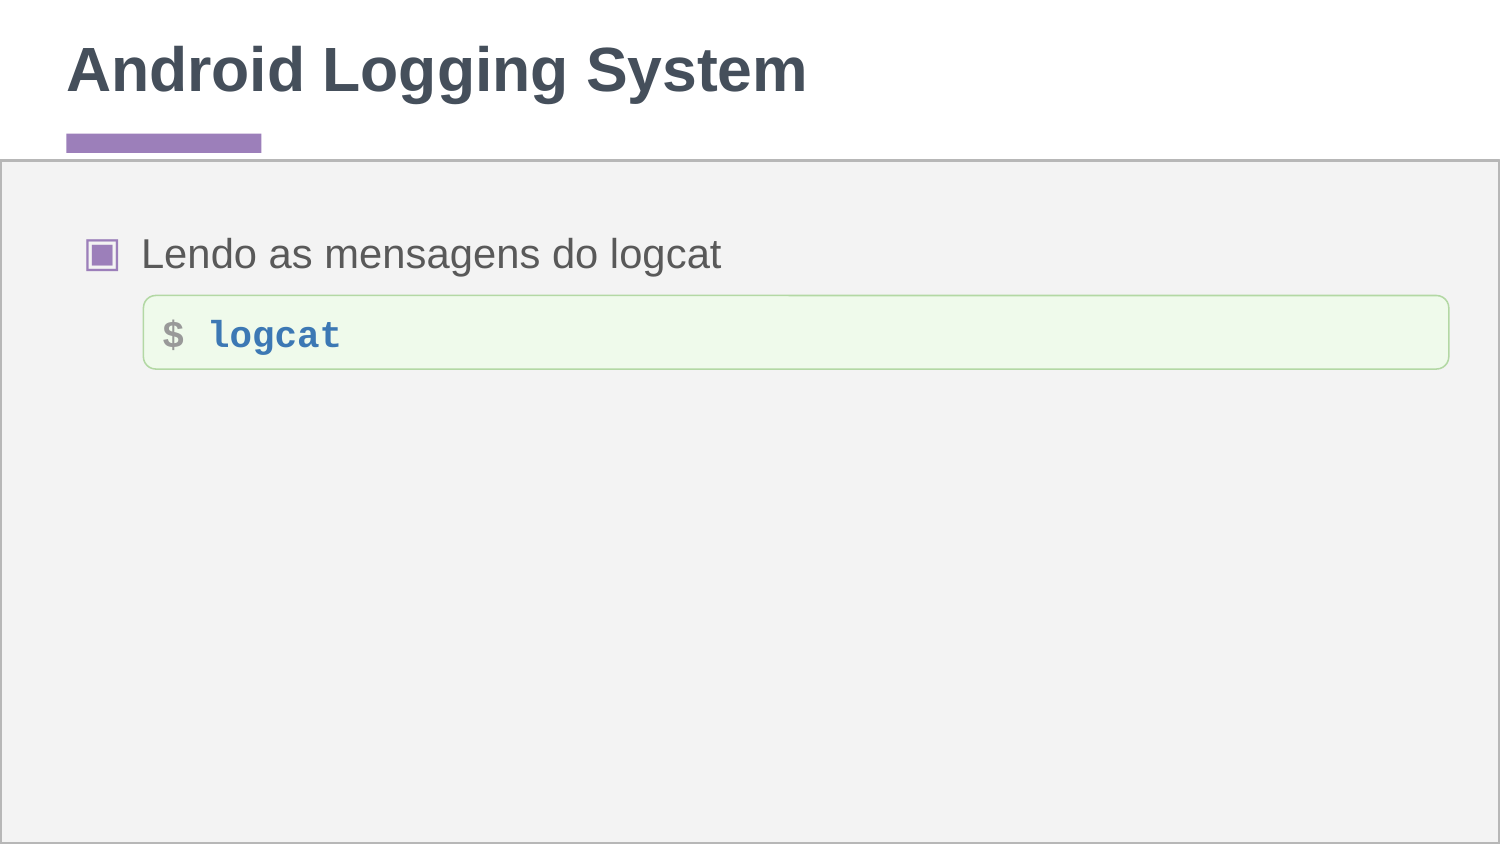

# Android Logging System

Lendo as mensagens do logcat
$ logcat
74